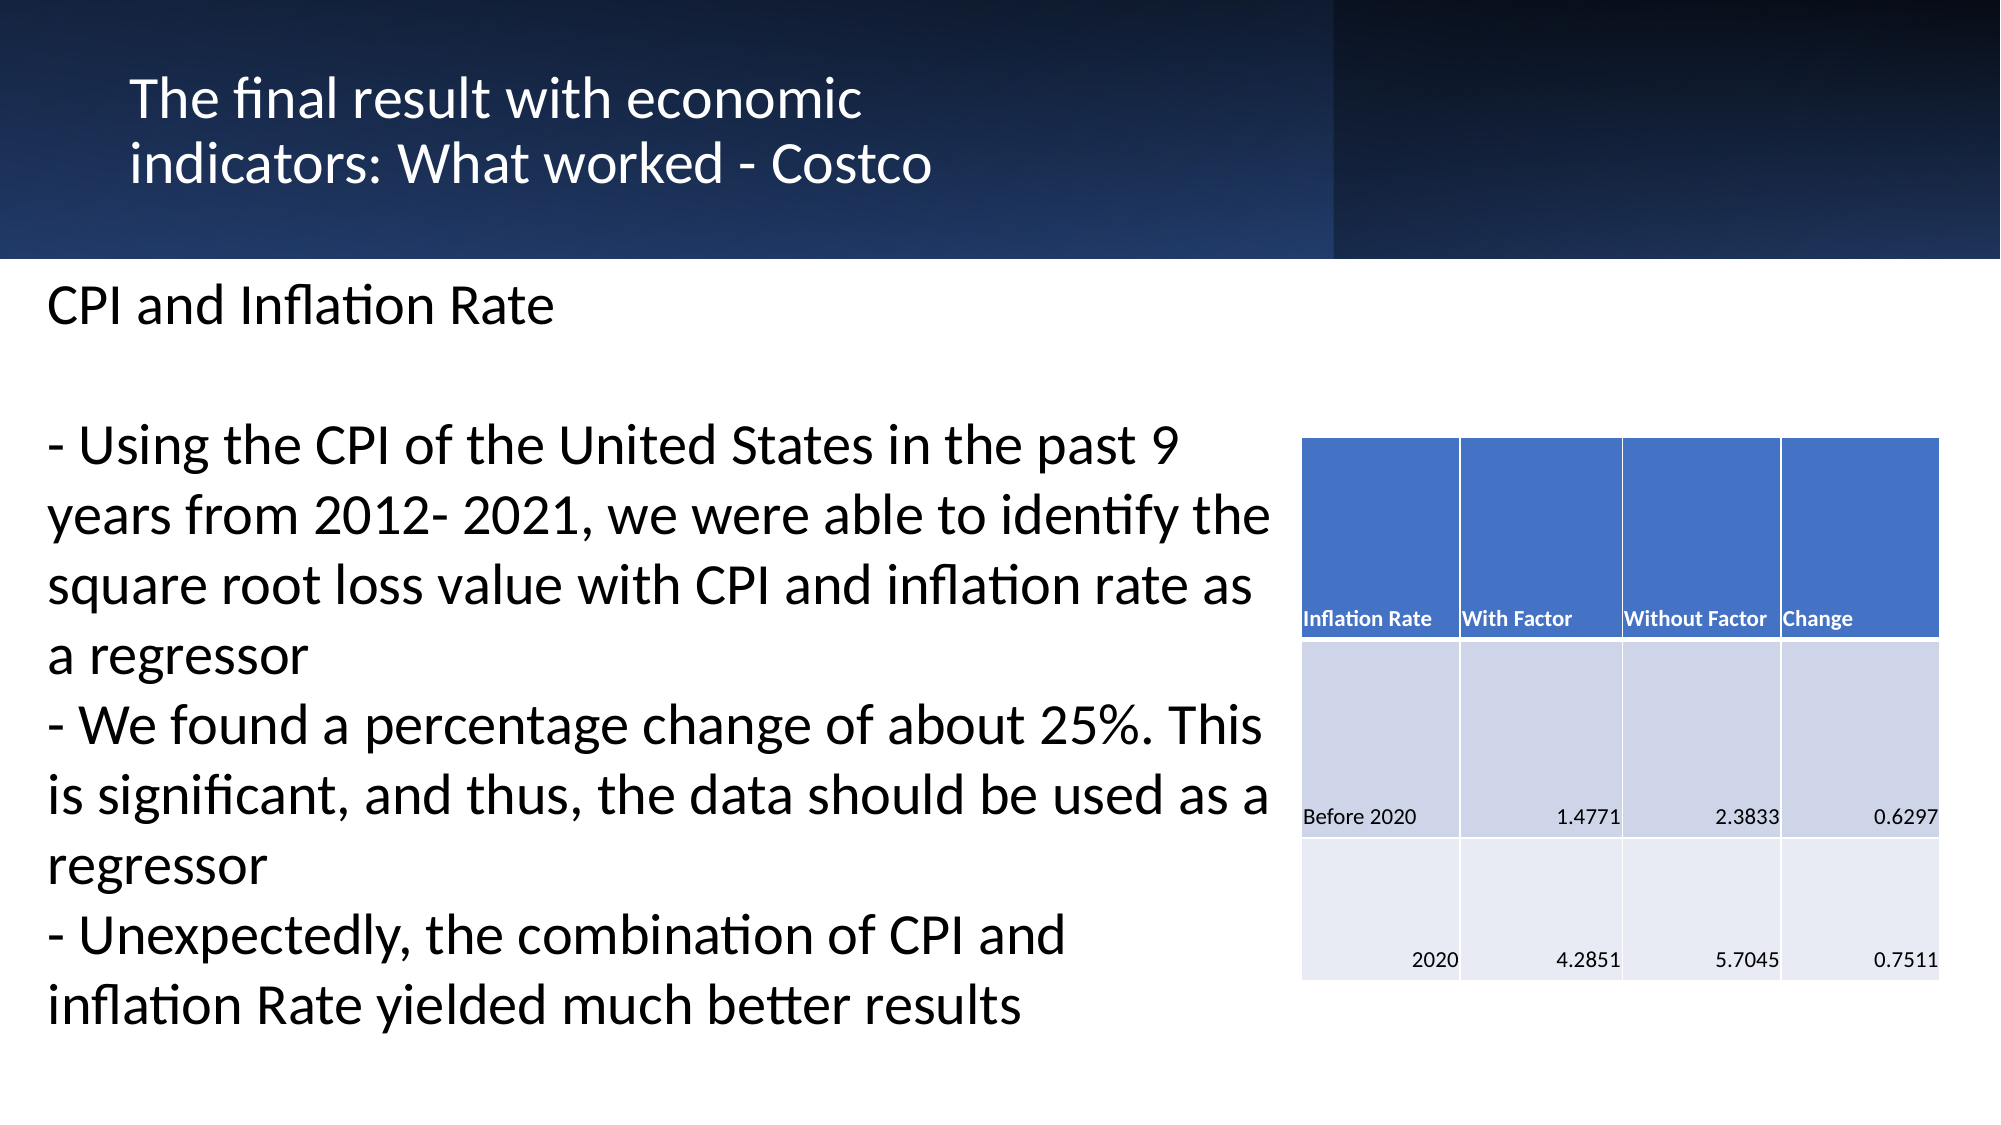

# The final result with economic indicators: What worked - Costco
CPI and Inflation Rate

- Using the CPI of the United States in the past 9 years from 2012- 2021, we were able to identify the square root loss value with CPI and inflation rate as a regressor
- We found a percentage change of about 25%. This is significant, and thus, the data should be used as a regressor
- Unexpectedly, the combination of CPI and inflation Rate yielded much better results

| Inflation Rate | With Factor | Without Factor | Change |
| --- | --- | --- | --- |
| Before 2020 | 1.4771 | 2.3833 | 0.6297 |
| 2020 | 4.2851 | 5.7045 | 0.7511 |